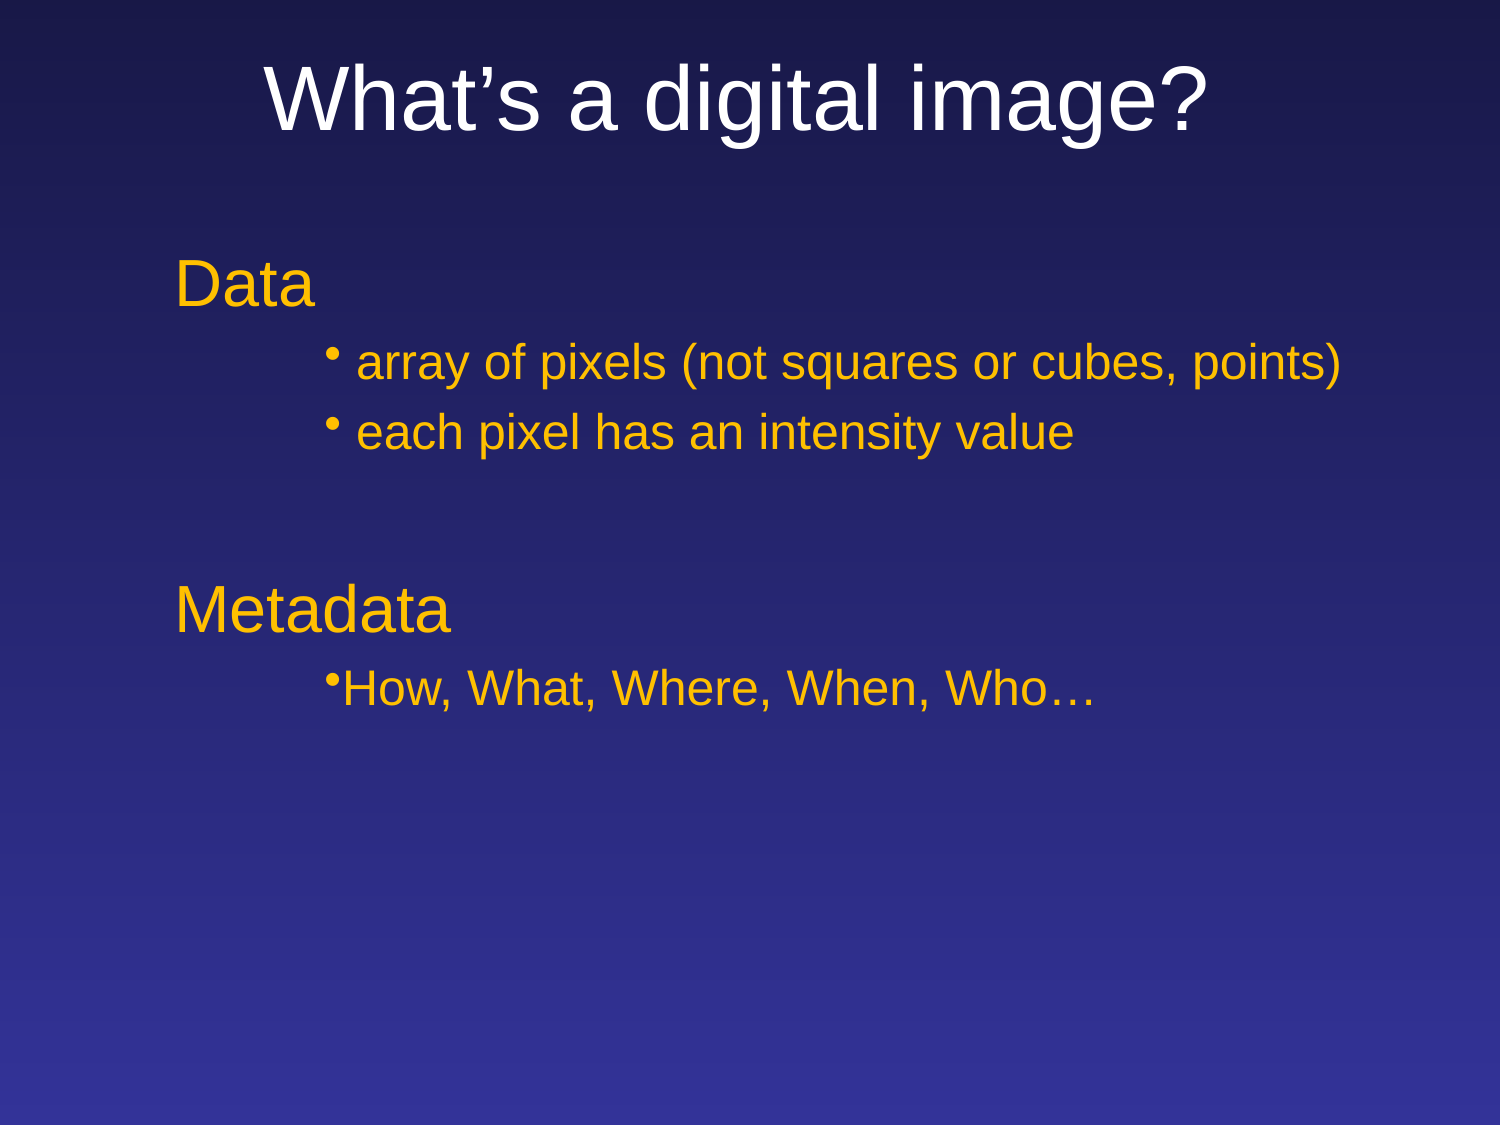

# What’s a digital image?
Data
 array of pixels (not squares or cubes, points)
 each pixel has an intensity value

Metadata
How, What, Where, When, Who…